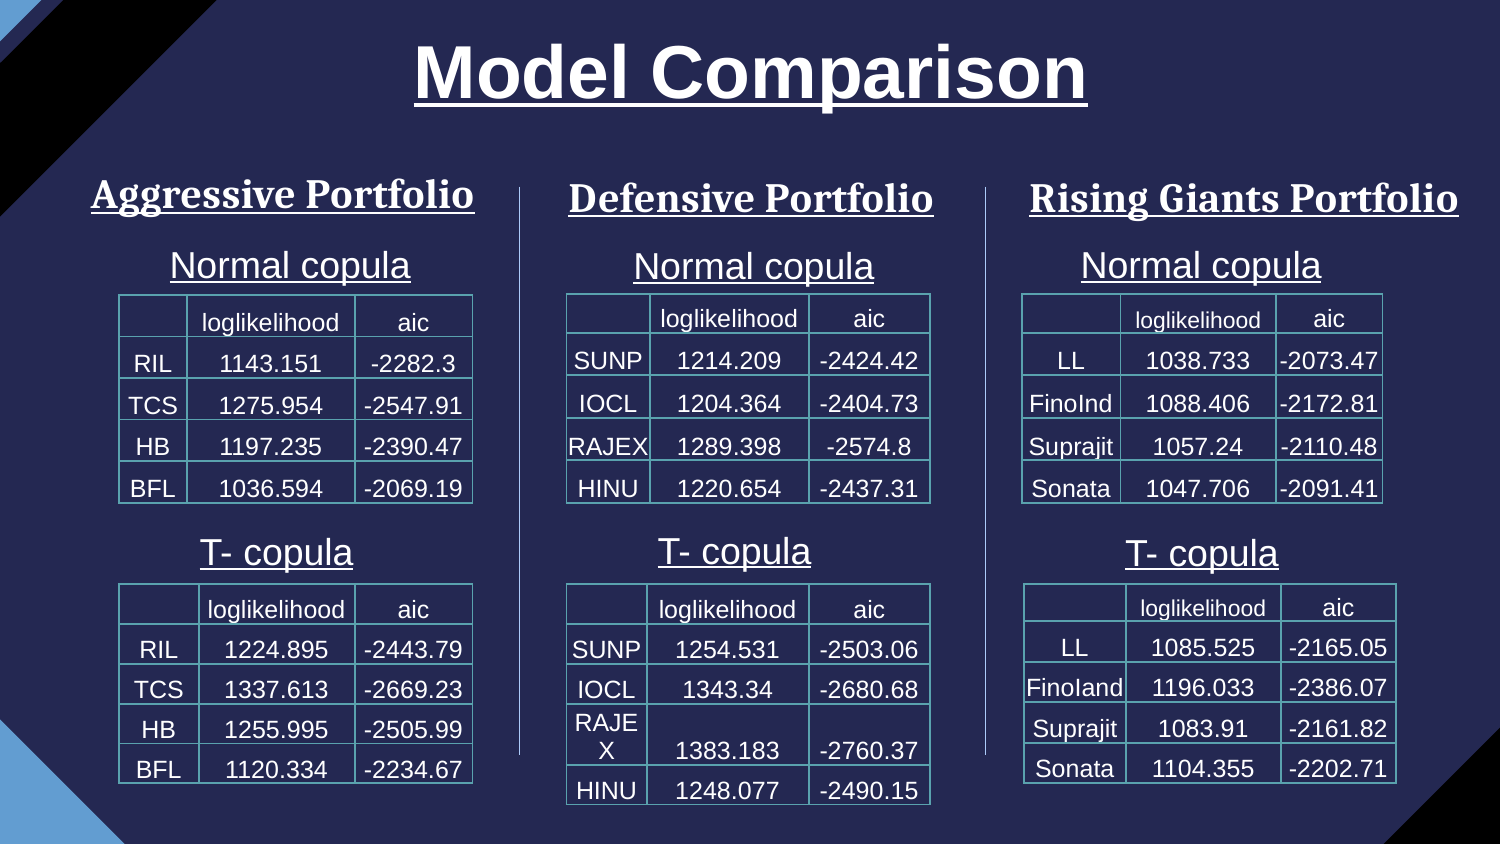

# Model Comparison
Aggressive Portfolio
Defensive Portfolio
Rising Giants Portfolio
Normal copula
Normal copula
Normal copula
|  | loglikelihood | aic |
| --- | --- | --- |
| SUNP | 1214.209 | -2424.42 |
| IOCL | 1204.364 | -2404.73 |
| RAJEX | 1289.398 | -2574.8 |
| HINU | 1220.654 | -2437.31 |
|  | loglikelihood | aic |
| --- | --- | --- |
| LL | 1038.733 | -2073.47 |
| FinoInd | 1088.406 | -2172.81 |
| Suprajit | 1057.24 | -2110.48 |
| Sonata | 1047.706 | -2091.41 |
|  | loglikelihood | aic |
| --- | --- | --- |
| RIL | 1143.151 | -2282.3 |
| TCS | 1275.954 | -2547.91 |
| HB | 1197.235 | -2390.47 |
| BFL | 1036.594 | -2069.19 |
T- copula
T- copula
T- copula
|  | loglikelihood | aic |
| --- | --- | --- |
| RIL | 1224.895 | -2443.79 |
| TCS | 1337.613 | -2669.23 |
| HB | 1255.995 | -2505.99 |
| BFL | 1120.334 | -2234.67 |
|  | loglikelihood | aic |
| --- | --- | --- |
| SUNP | 1254.531 | -2503.06 |
| IOCL | 1343.34 | -2680.68 |
| RAJEX | 1383.183 | -2760.37 |
| HINU | 1248.077 | -2490.15 |
|  | loglikelihood | aic |
| --- | --- | --- |
| LL | 1085.525 | -2165.05 |
| FinoIand | 1196.033 | -2386.07 |
| Suprajit | 1083.91 | -2161.82 |
| Sonata | 1104.355 | -2202.71 |